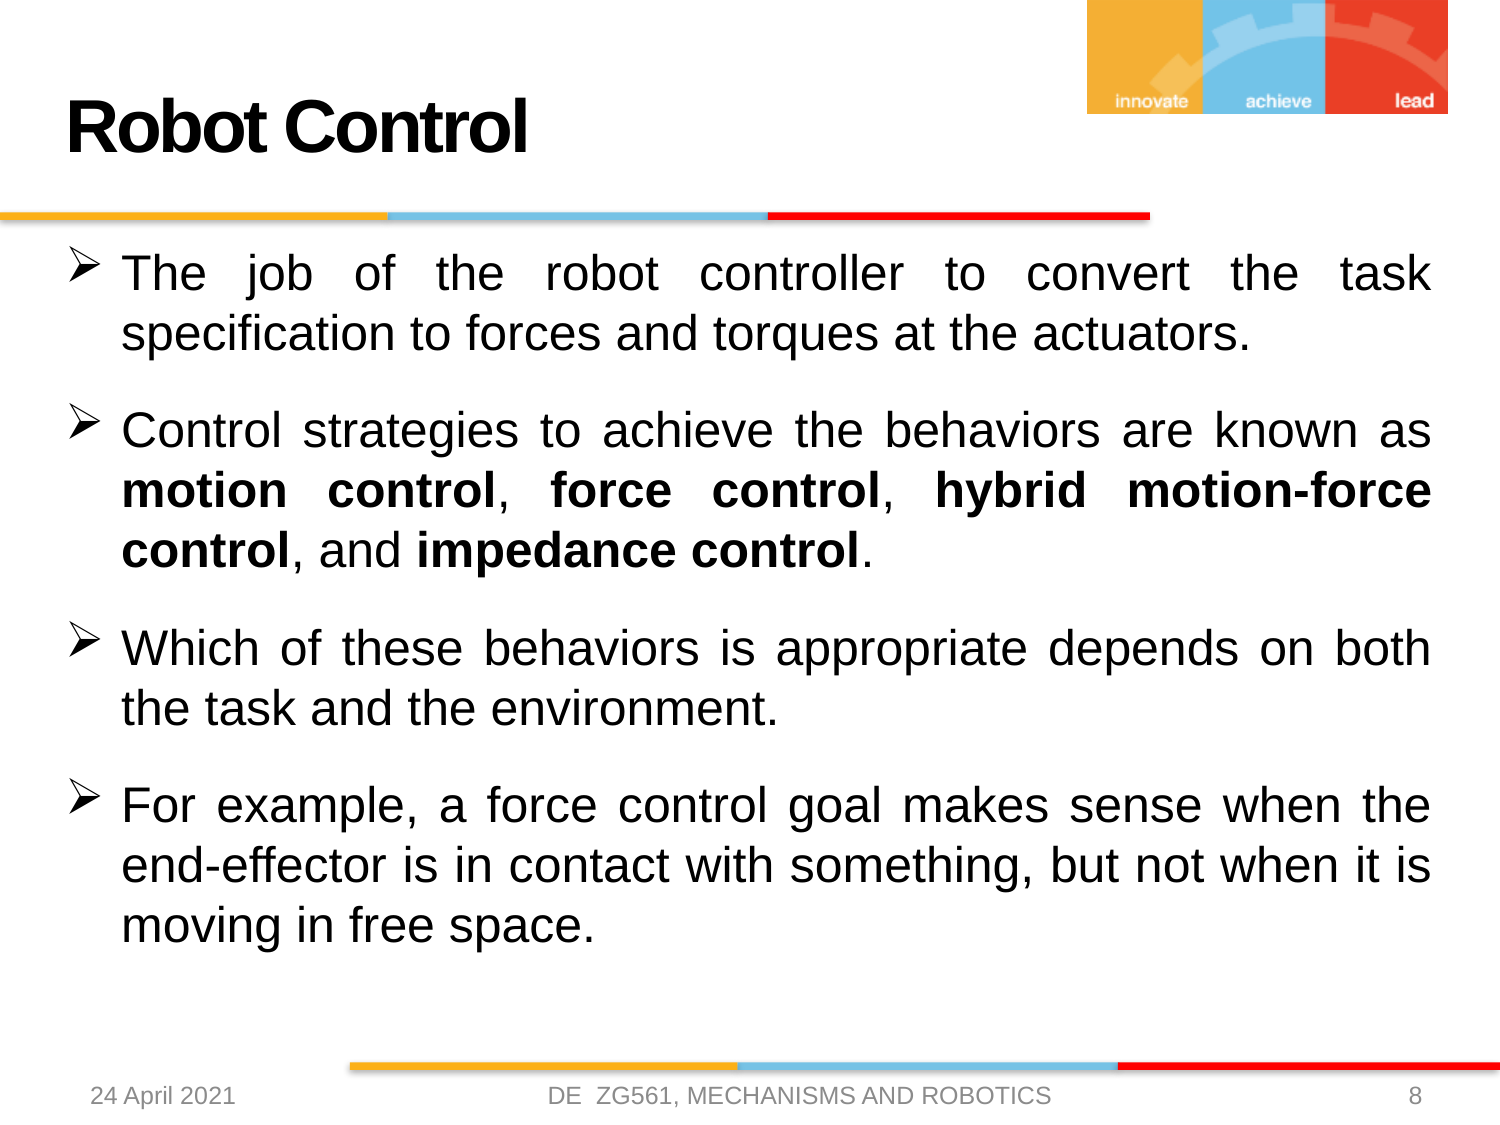

# Robot Control
The job of the robot controller to convert the task specification to forces and torques at the actuators.
Control strategies to achieve the behaviors are known as motion control, force control, hybrid motion-force control, and impedance control.
Which of these behaviors is appropriate depends on both the task and the environment.
For example, a force control goal makes sense when the end-effector is in contact with something, but not when it is moving in free space.
DE  ZG561, MECHANISMS AND ROBOTICS
24 April 2021
8